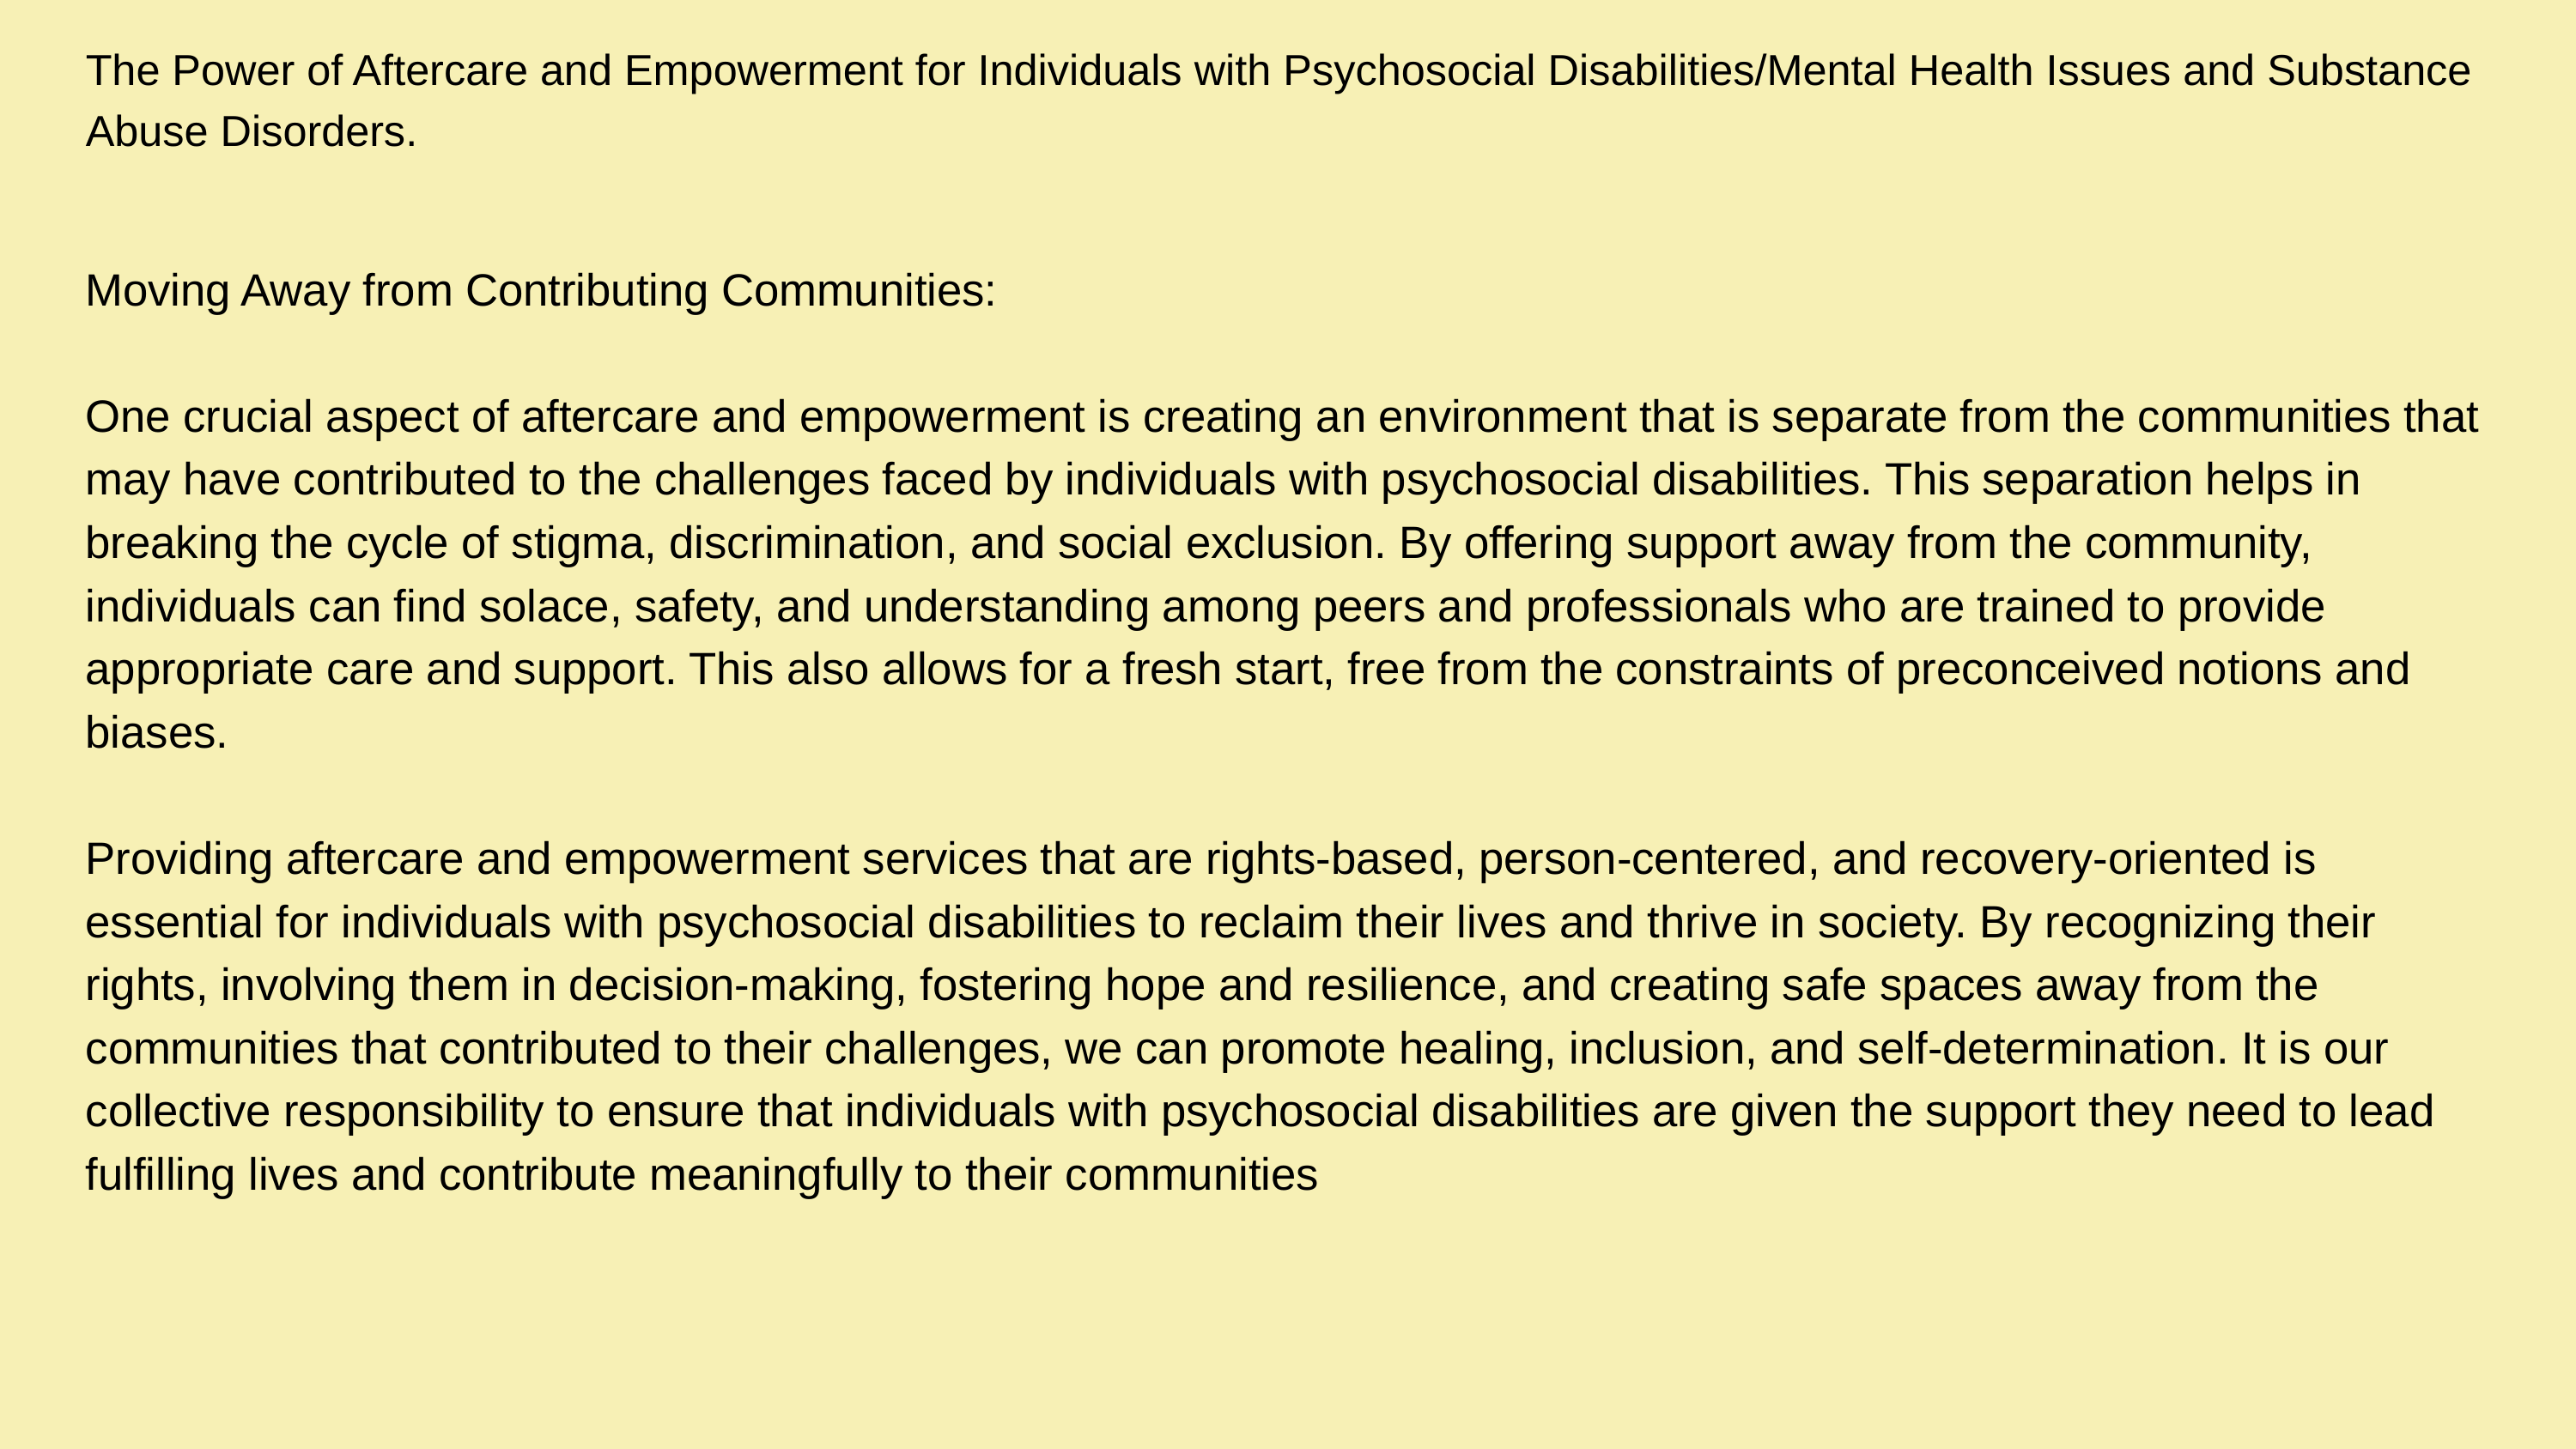

The Power of Aftercare and Empowerment for Individuals with Psychosocial Disabilities/Mental Health Issues and Substance Abuse Disorders.

Moving Away from Contributing Communities:

One crucial aspect of aftercare and empowerment is creating an environment that is separate from the communities that may have contributed to the challenges faced by individuals with psychosocial disabilities. This separation helps in breaking the cycle of stigma, discrimination, and social exclusion. By offering support away from the community, individuals can find solace, safety, and understanding among peers and professionals who are trained to provide appropriate care and support. This also allows for a fresh start, free from the constraints of preconceived notions and biases.

Providing aftercare and empowerment services that are rights-based, person-centered, and recovery-oriented is essential for individuals with psychosocial disabilities to reclaim their lives and thrive in society. By recognizing their rights, involving them in decision-making, fostering hope and resilience, and creating safe spaces away from the communities that contributed to their challenges, we can promote healing, inclusion, and self-determination. It is our collective responsibility to ensure that individuals with psychosocial disabilities are given the support they need to lead fulfilling lives and contribute meaningfully to their communities